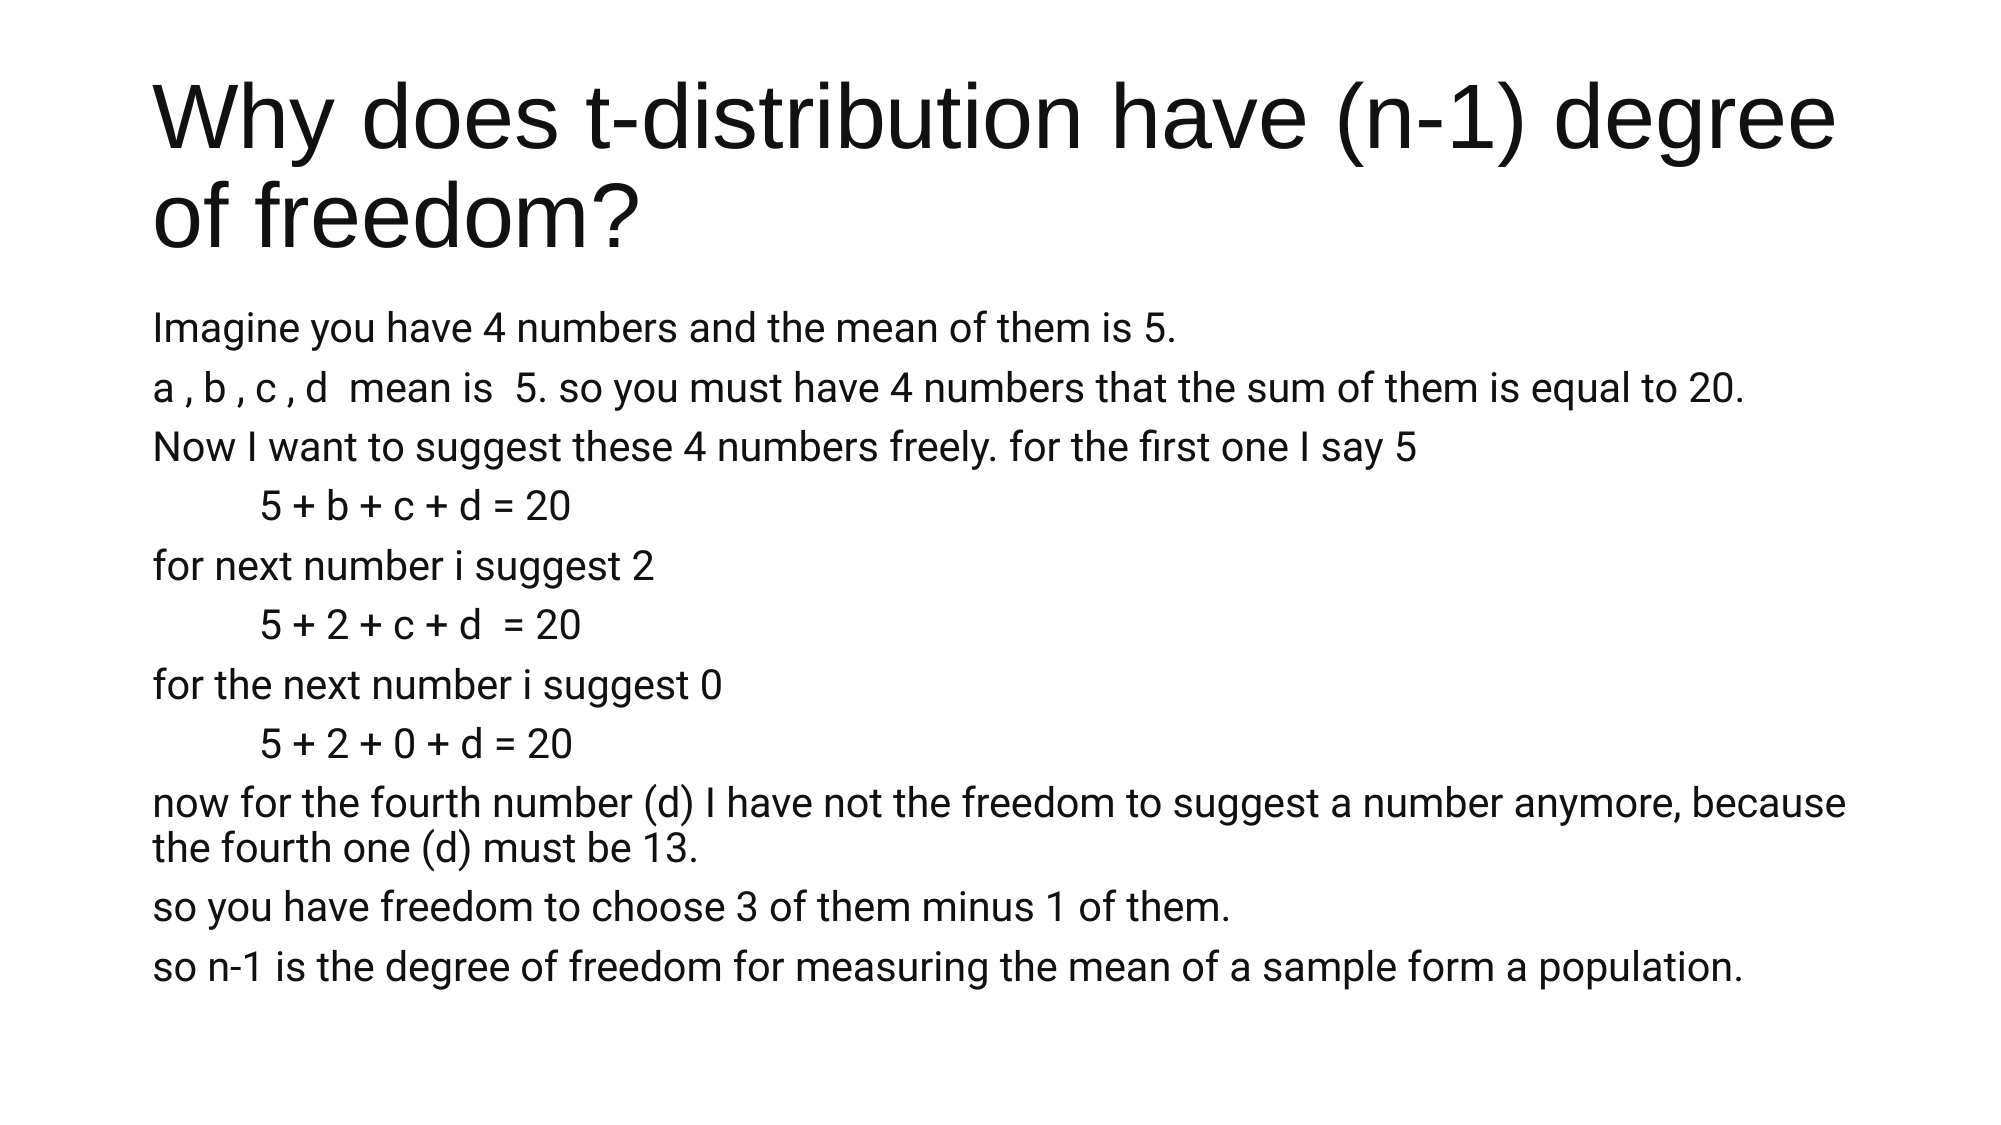

# Why does t-distribution have (n-1) degree of freedom?
Imagine you have 4 numbers and the mean of them is 5.
a , b , c , d  mean is  5. so you must have 4 numbers that the sum of them is equal to 20.
Now I want to suggest these 4 numbers freely. for the first one I say 5
	5 + b + c + d = 20
for next number i suggest 2
 	5 + 2 + c + d  = 20
for the next number i suggest 0
	5 + 2 + 0 + d = 20
now for the fourth number (d) I have not the freedom to suggest a number anymore, because the fourth one (d) must be 13.
so you have freedom to choose 3 of them minus 1 of them.
so n-1 is the degree of freedom for measuring the mean of a sample form a population.